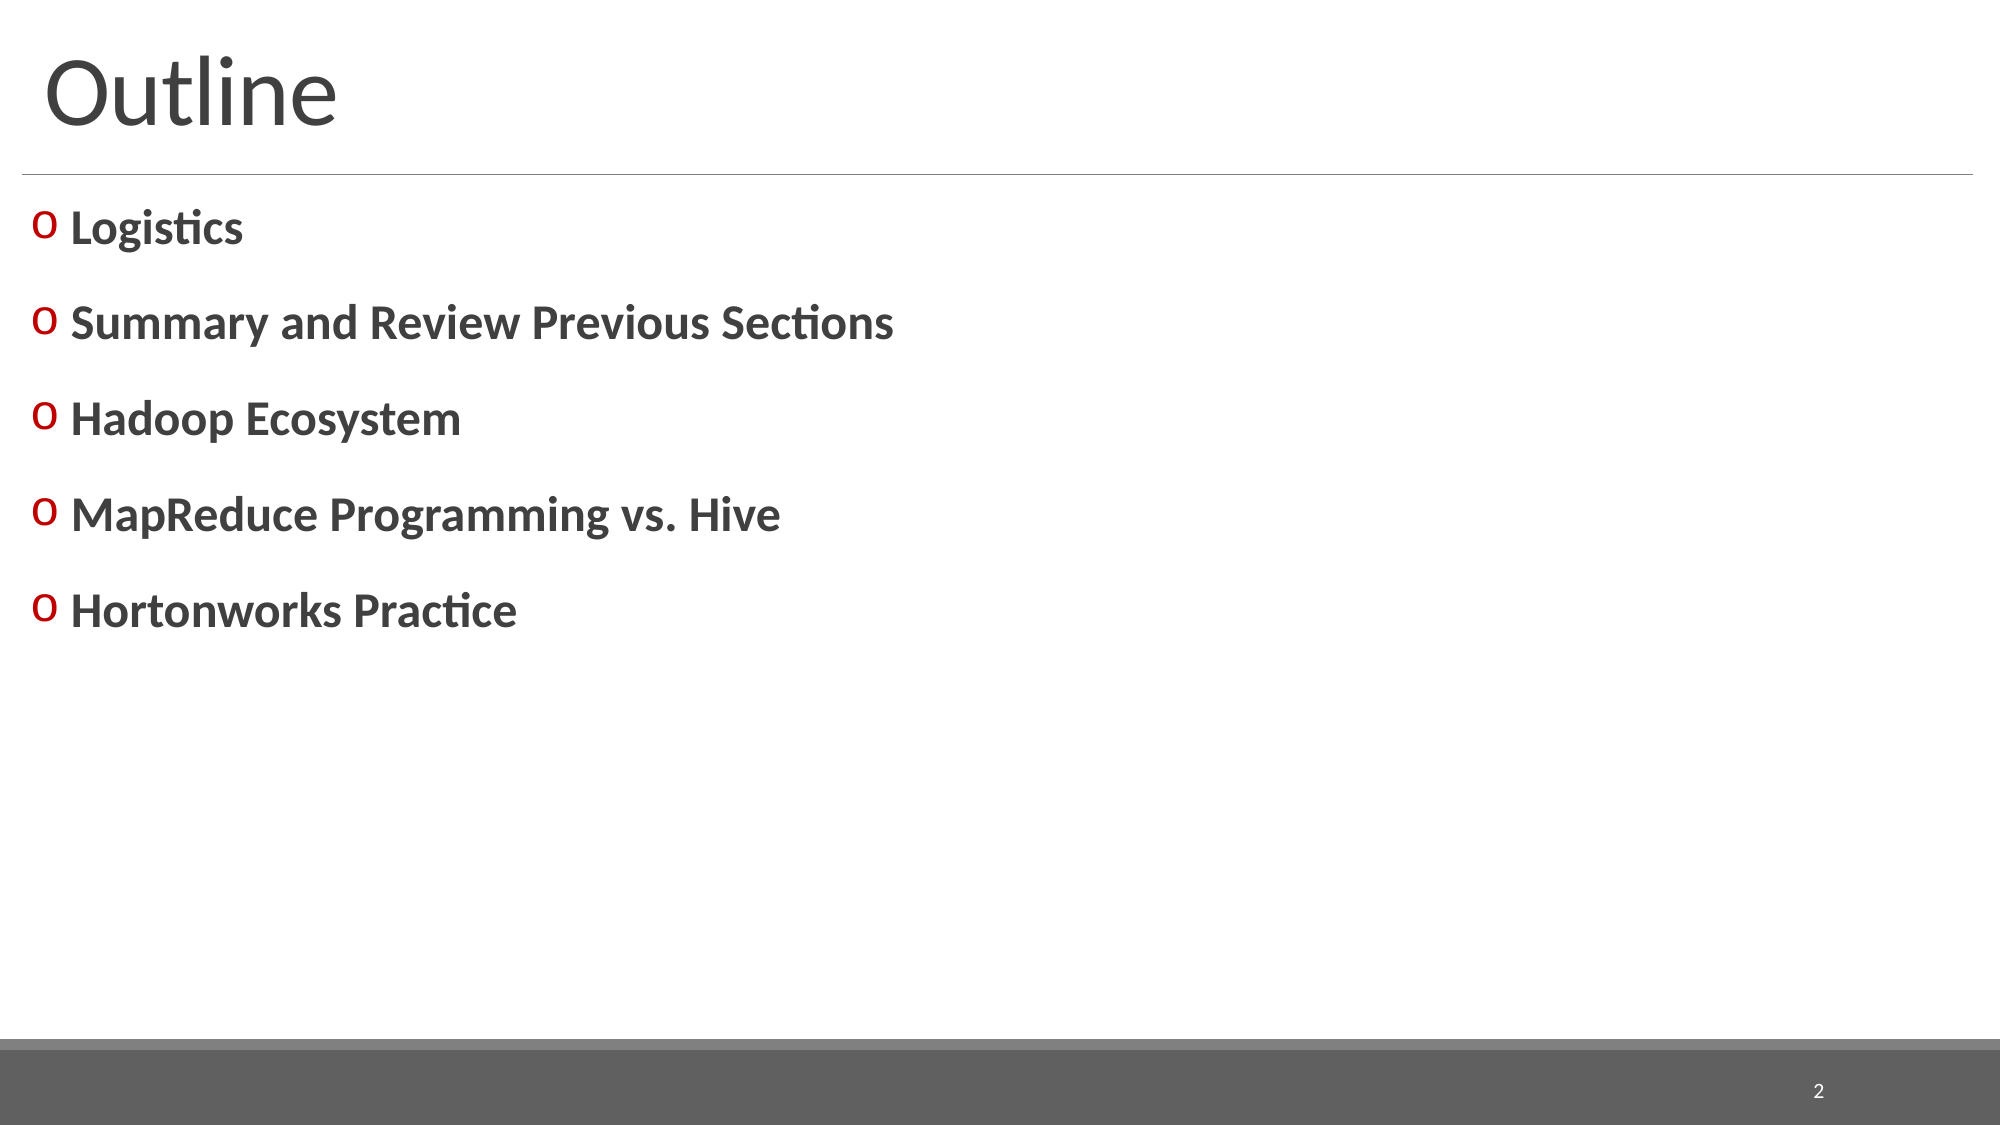

# Outline
 Logistics
 Summary and Review Previous Sections
 Hadoop Ecosystem
 MapReduce Programming vs. Hive
 Hortonworks Practice
2